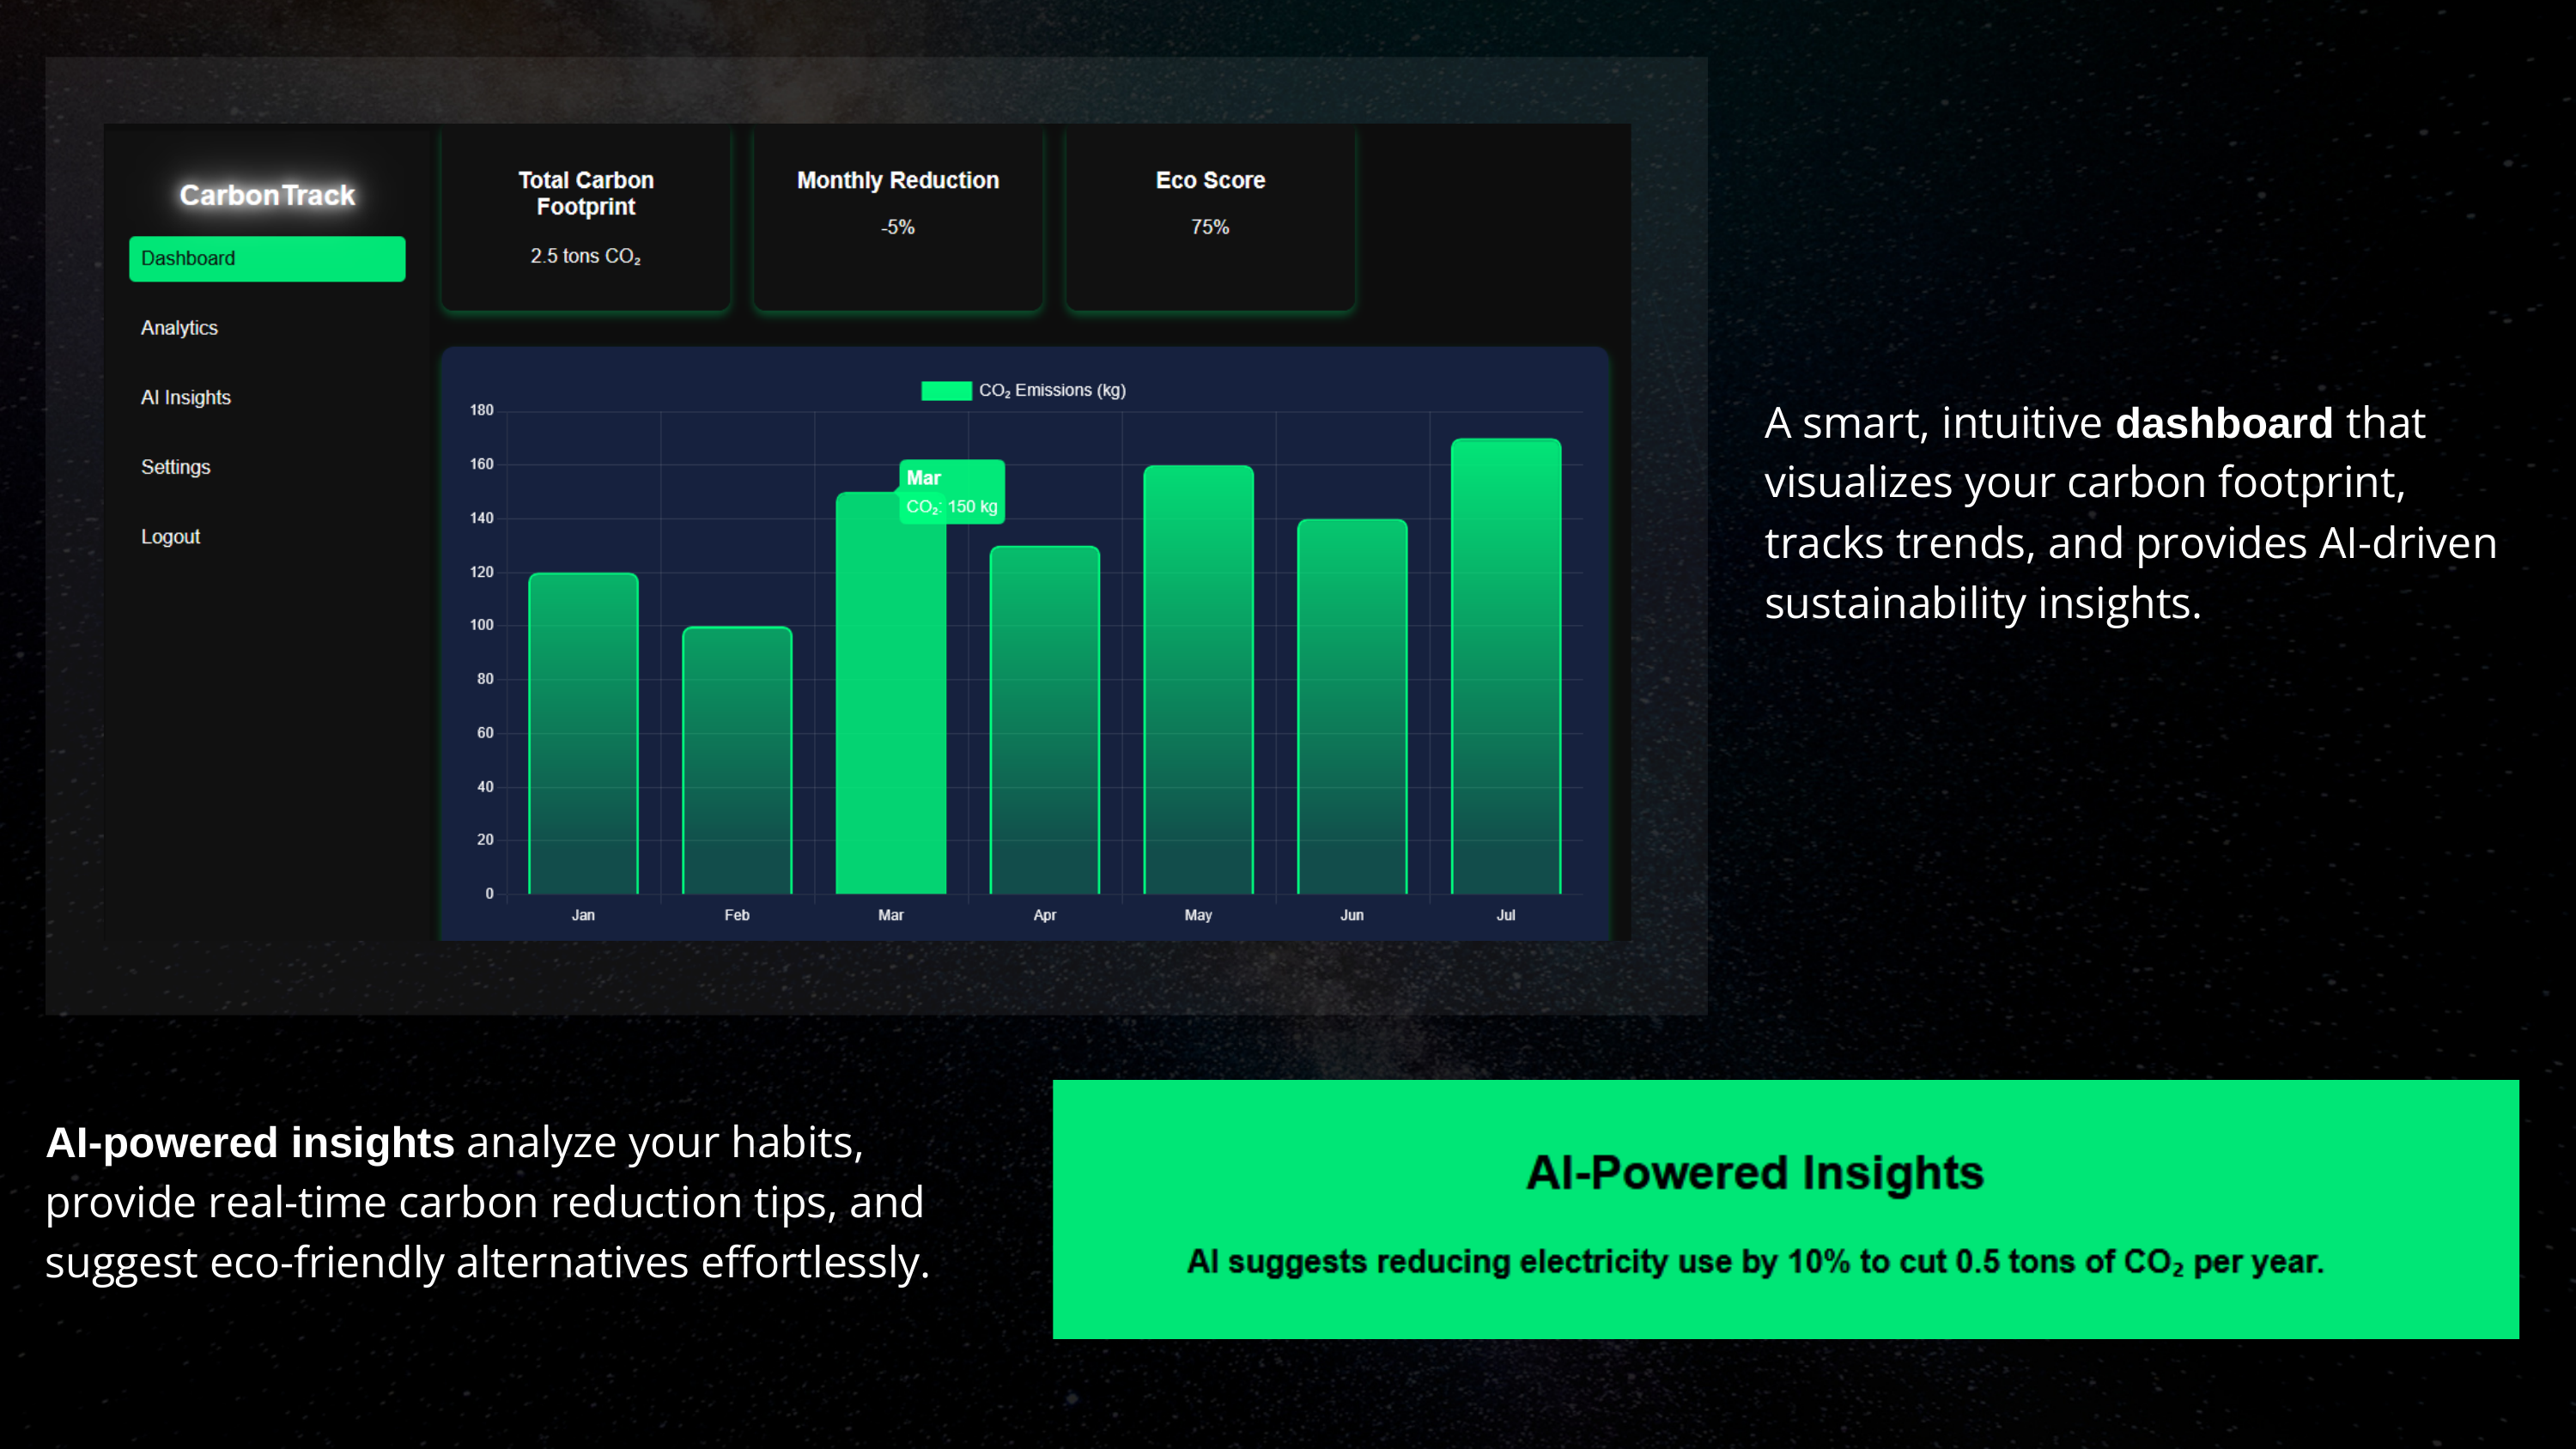

A smart, intuitive dashboard that visualizes your carbon footprint, tracks trends, and provides AI-driven sustainability insights.

AI-powered insights analyze your habits, provide real-time carbon reduction tips, and suggest eco-friendly alternatives effortlessly.